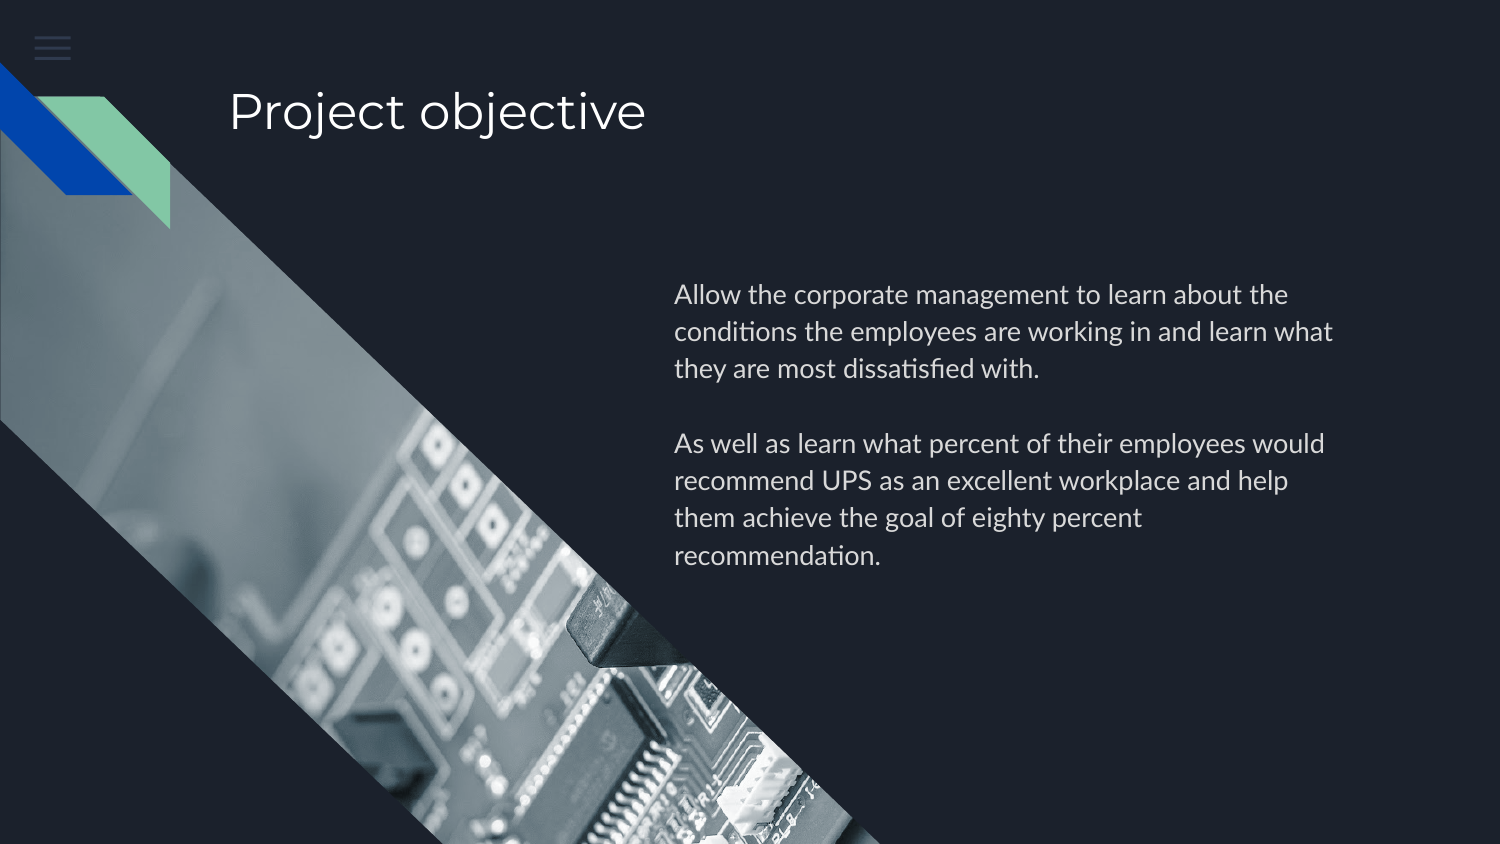

# Project objective
Allow the corporate management to learn about the conditions the employees are working in and learn what they are most dissatisfied with.
As well as learn what percent of their employees would recommend UPS as an excellent workplace and help them achieve the goal of eighty percent recommendation.